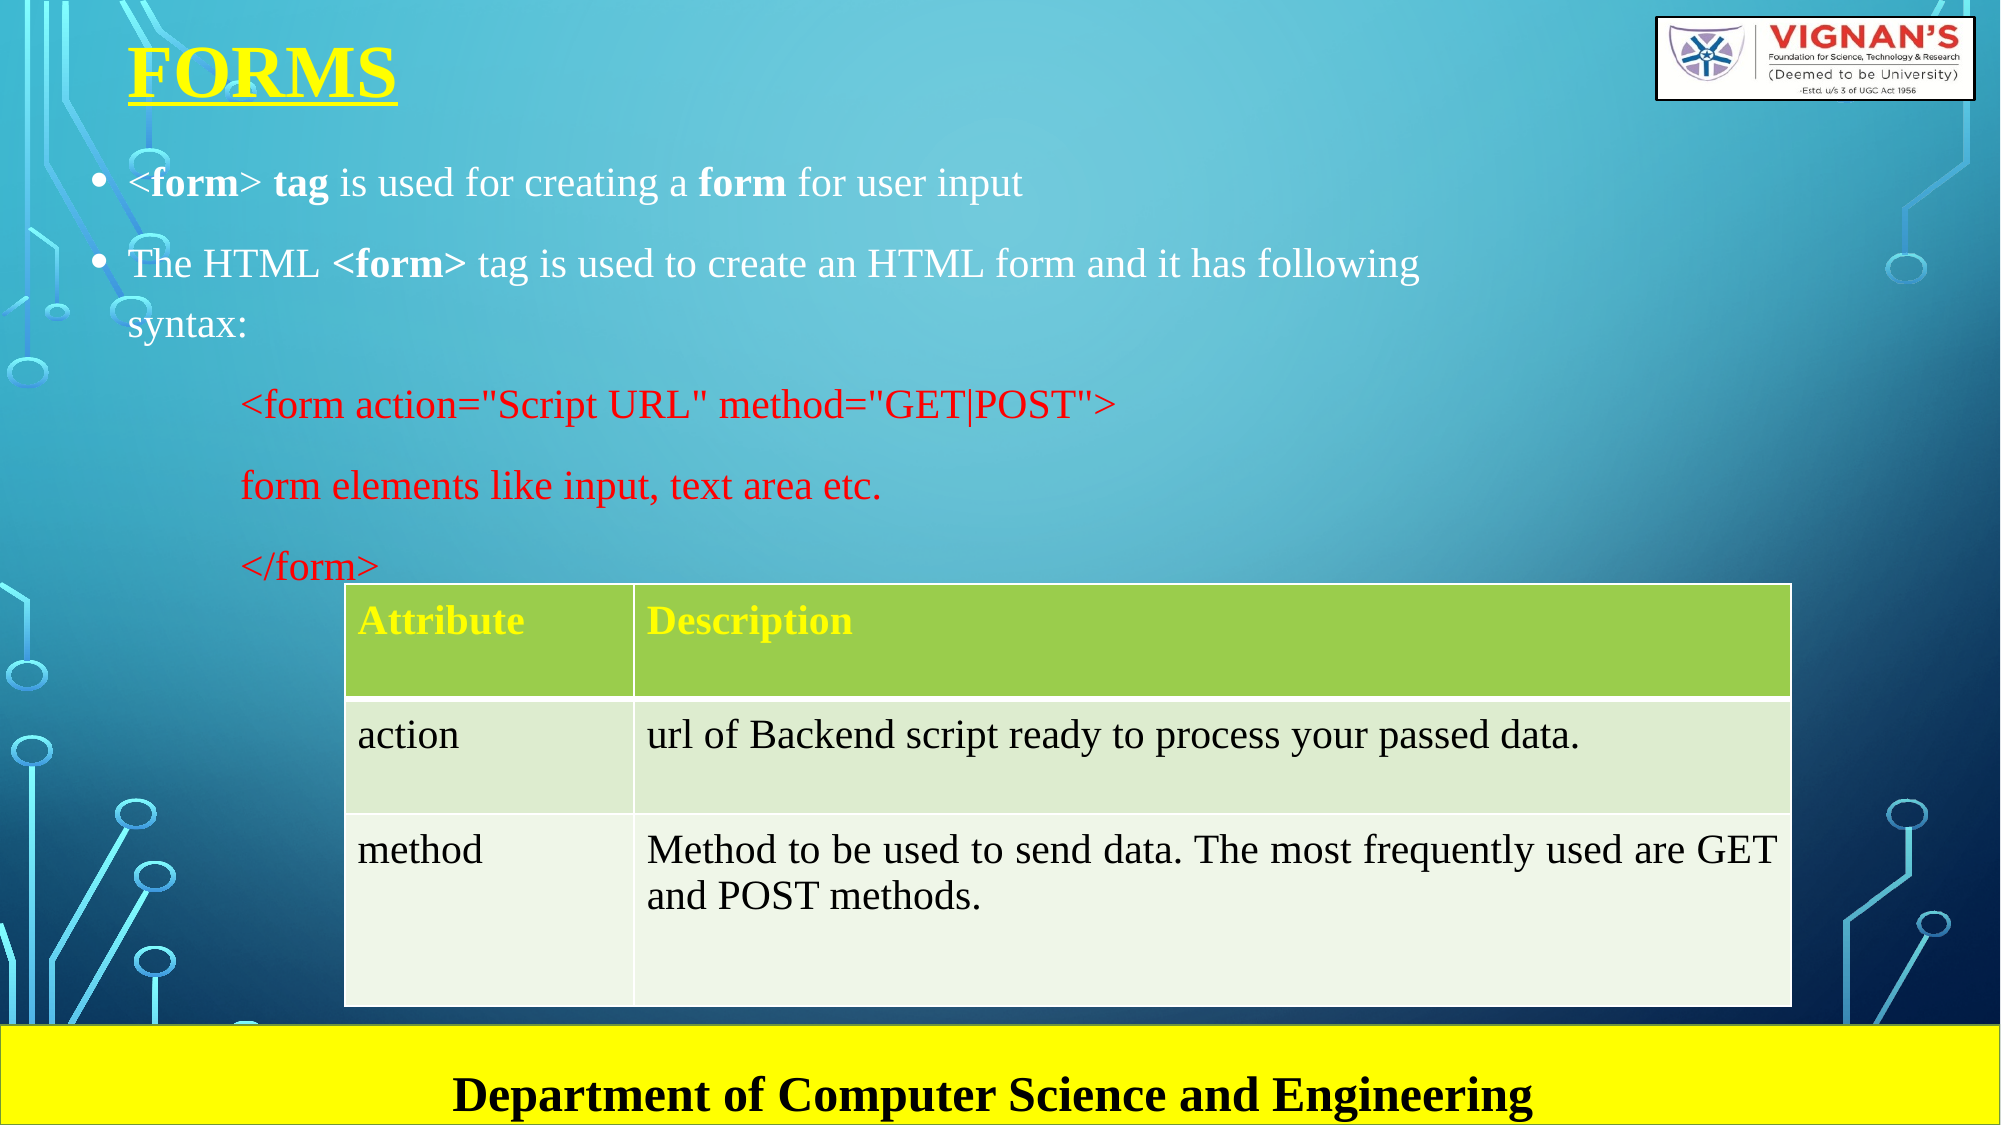

# FORMS
<form> tag is used for creating a form for user input
The HTML <form> tag is used to create an HTML form and it has following syntax:
	<form action="Script URL" method="GET|POST">
     	form elements like input, text area etc.
    	</form>

| Attribute | Description |
| --- | --- |
| action | url of Backend script ready to process your passed data. |
| method | Method to be used to send data. The most frequently used are GET and POST methods. |